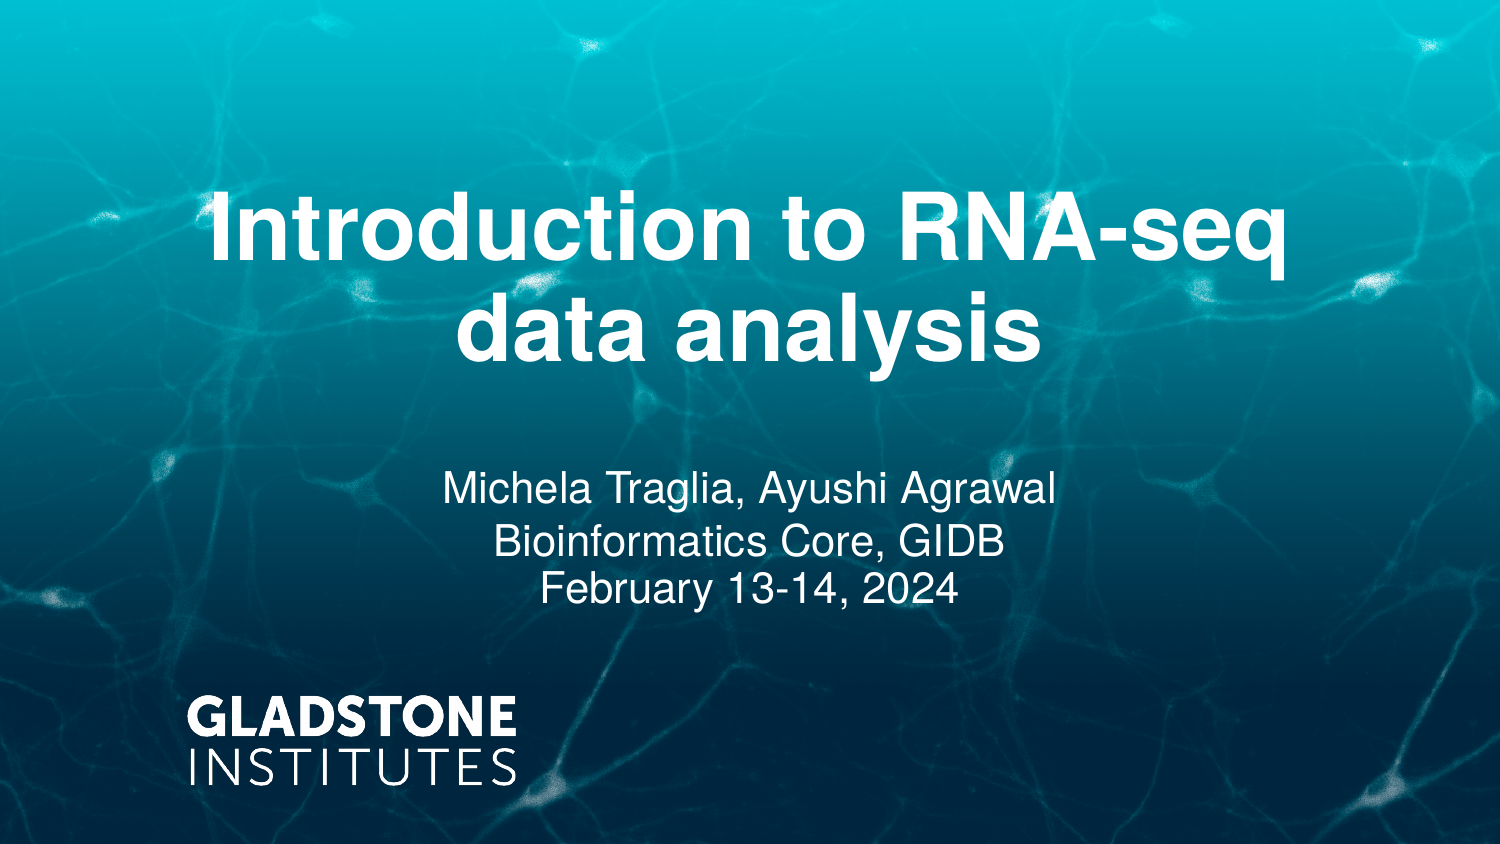

# Introduction to RNA-seq data analysis
Michela Traglia, Ayushi Agrawal
Bioinformatics Core, GIDB
February 13-14, 2024